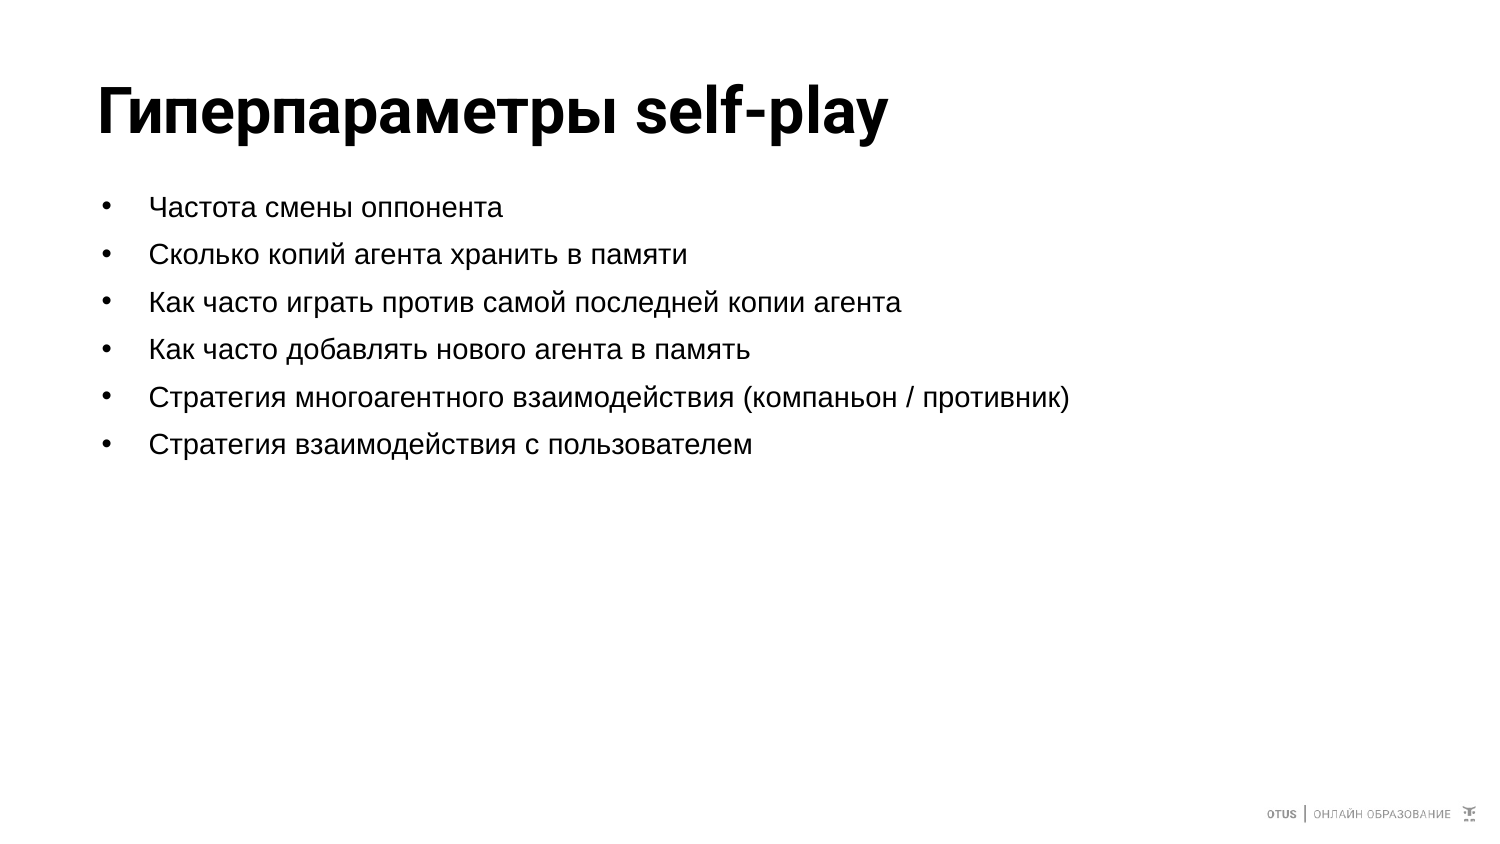

# Гиперпараметры self-play
Частота смены оппонента
Сколько копий агента хранить в памяти
Как часто играть против самой последней копии агента
Как часто добавлять нового агента в память
Стратегия многоагентного взаимодействия (компаньон / противник)
Стратегия взаимодействия с пользователем